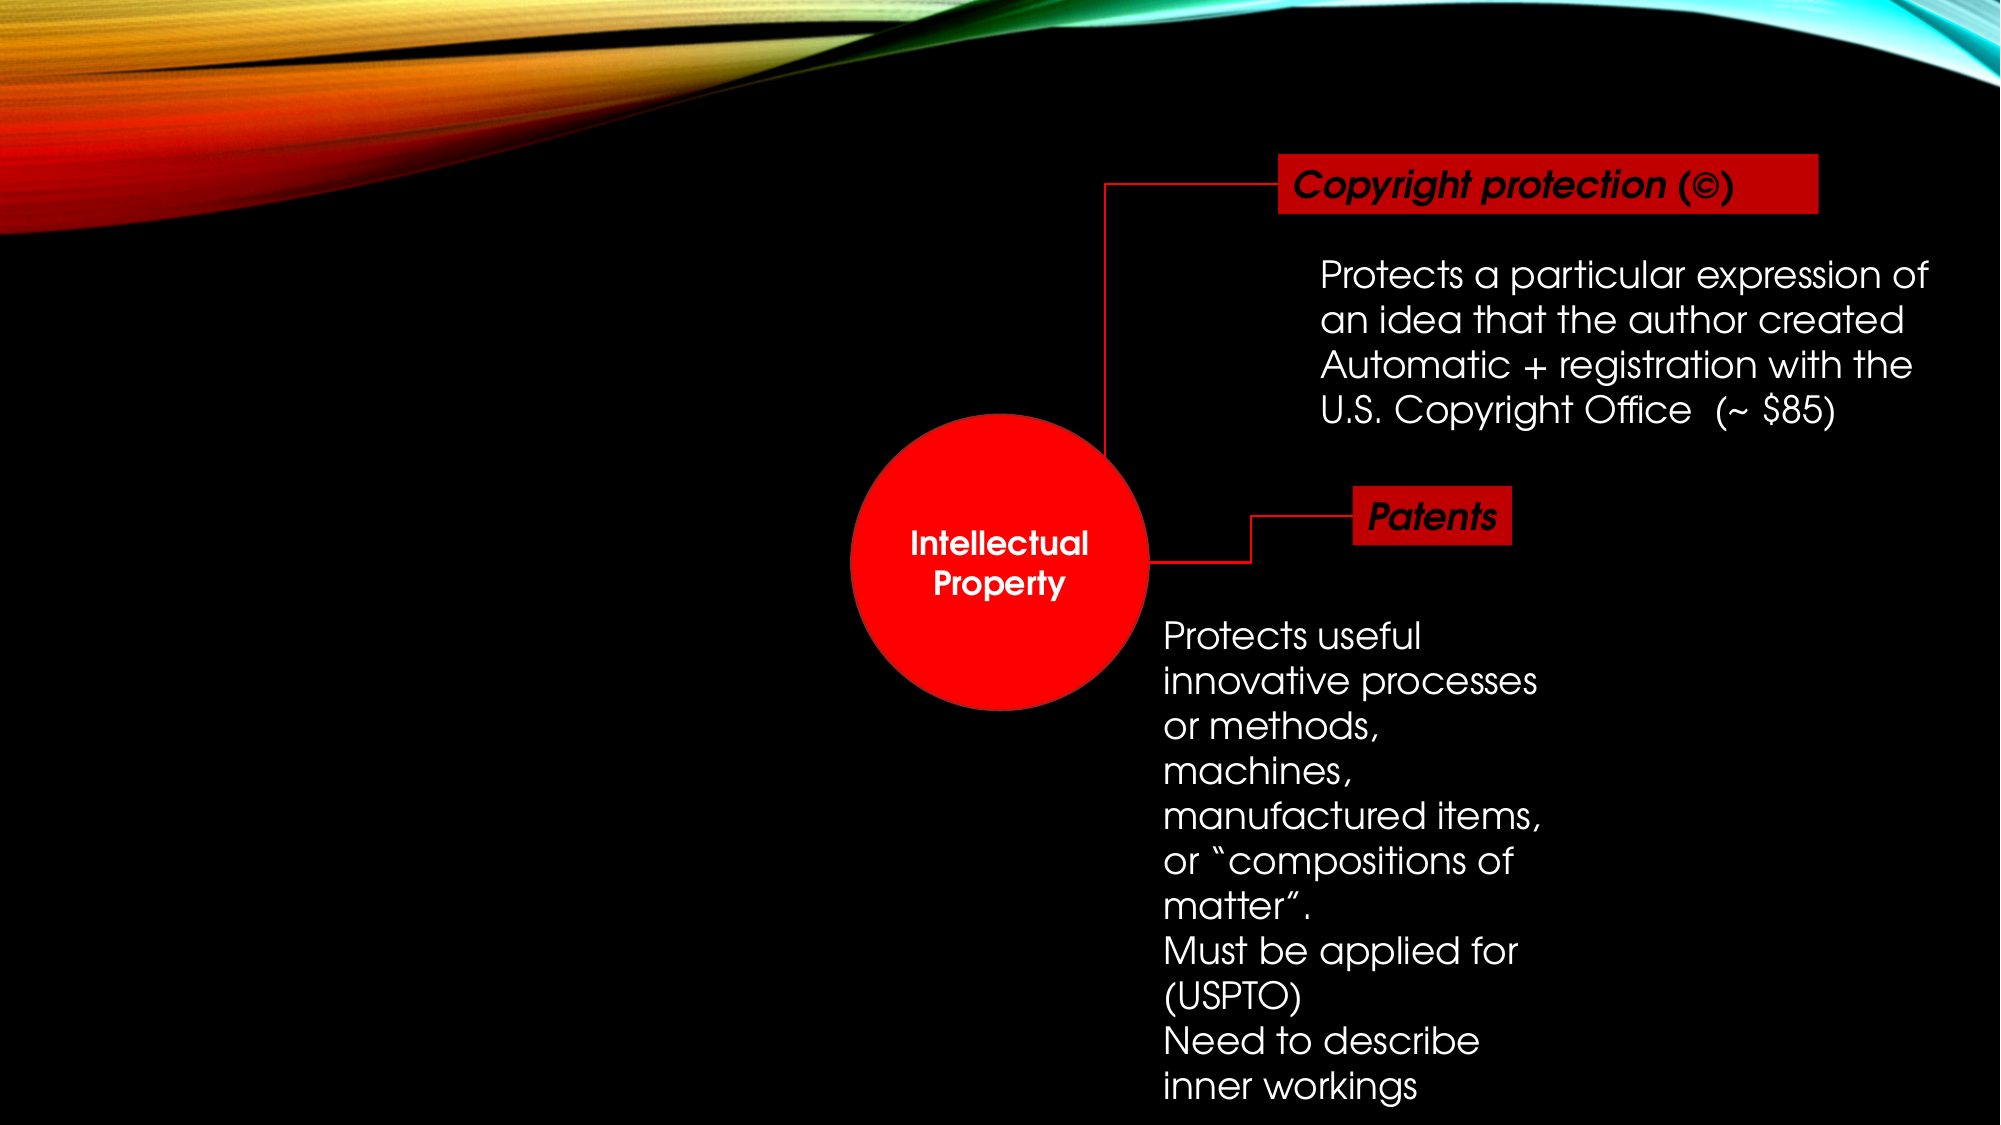

Copyright protection (©)
Protects a particular expression of an idea that the author created
Automatic + registration with the  U.S. Copyright Office  (~ $85)
Intellectual Property
Patents
Protects useful innovative processes or methods, machines, manufactured items, or “compositions of matter”.
Must be applied for (USPTO)
Need to describe inner workings